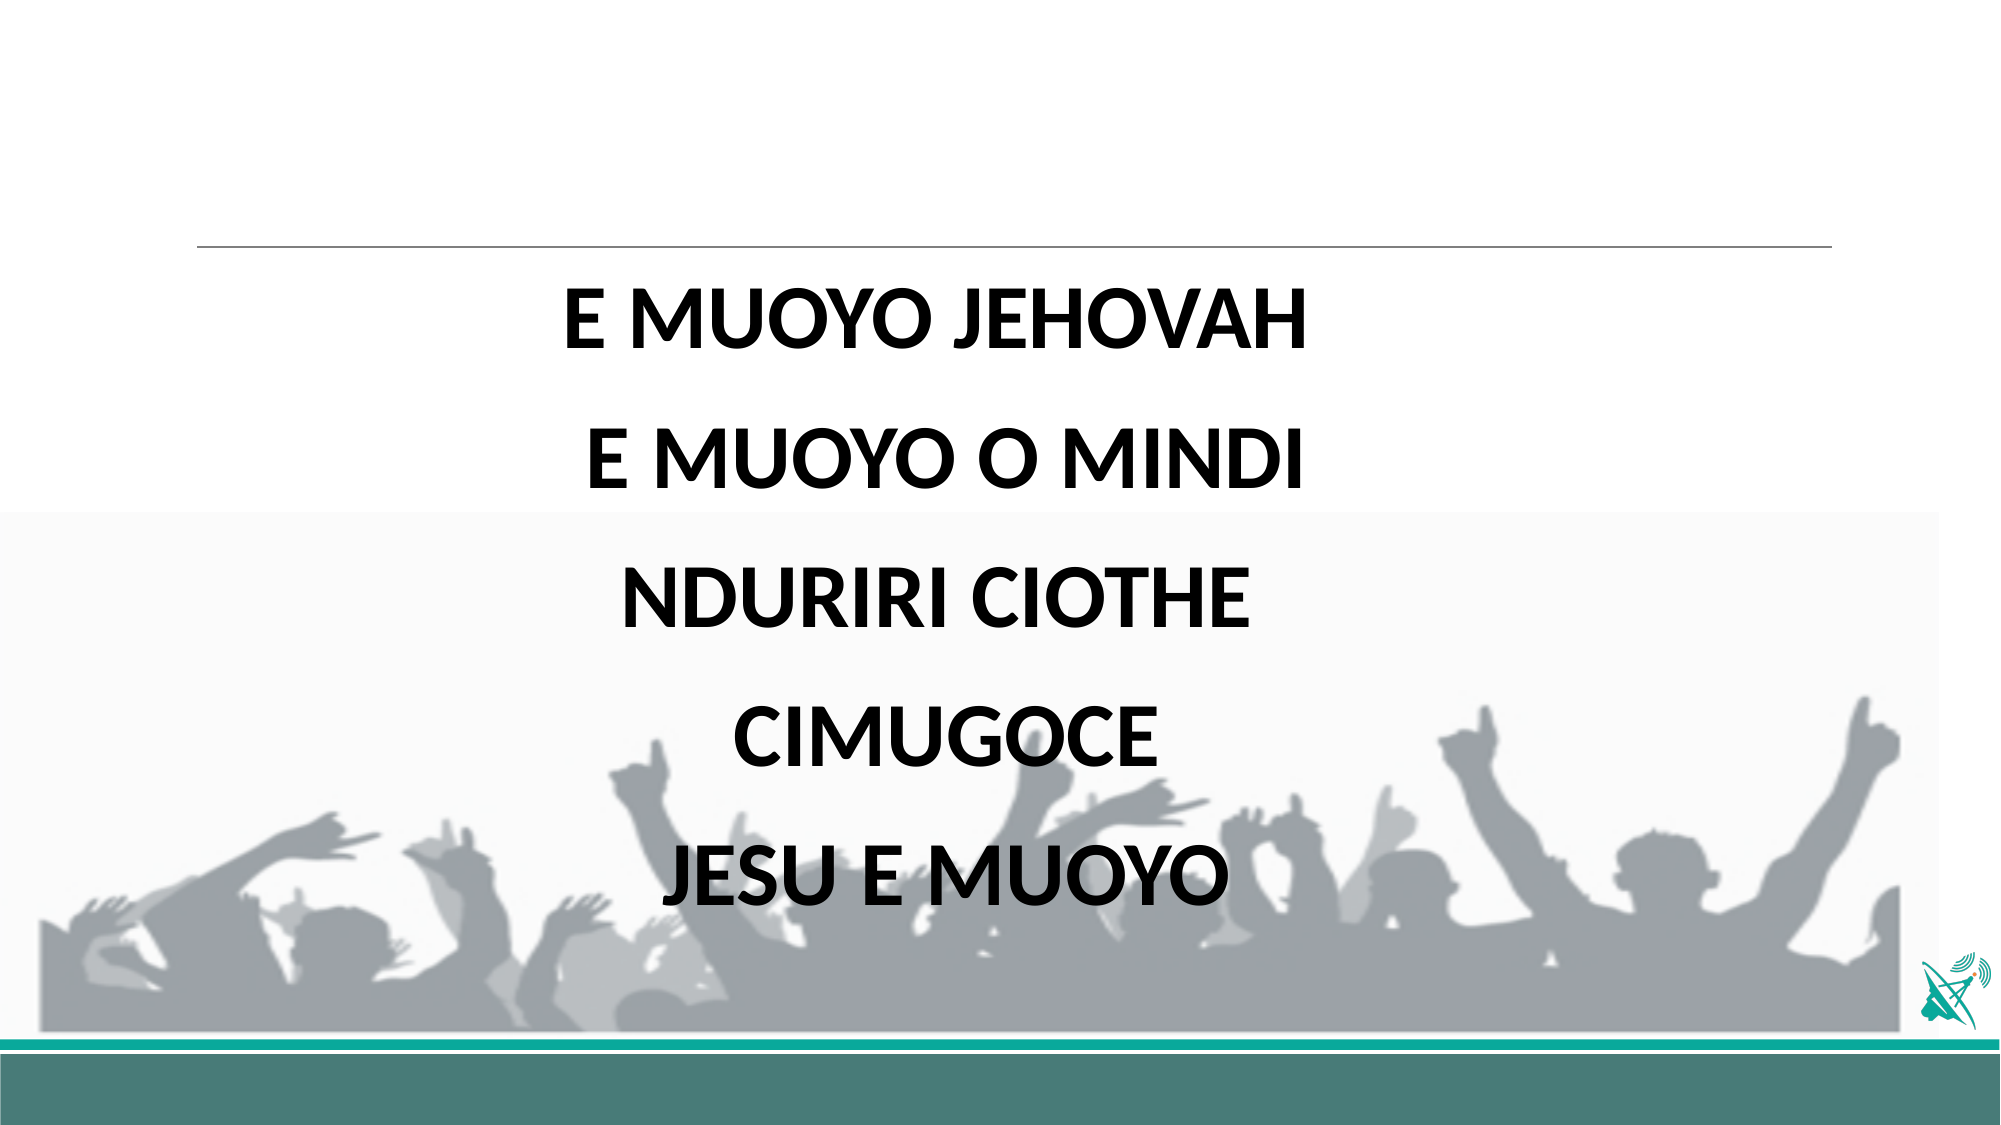

E MUOYO JEHOVAH
E MUOYO O MINDI
NDURIRI CIOTHE
CIMUGOCE
JESU E MUOYO